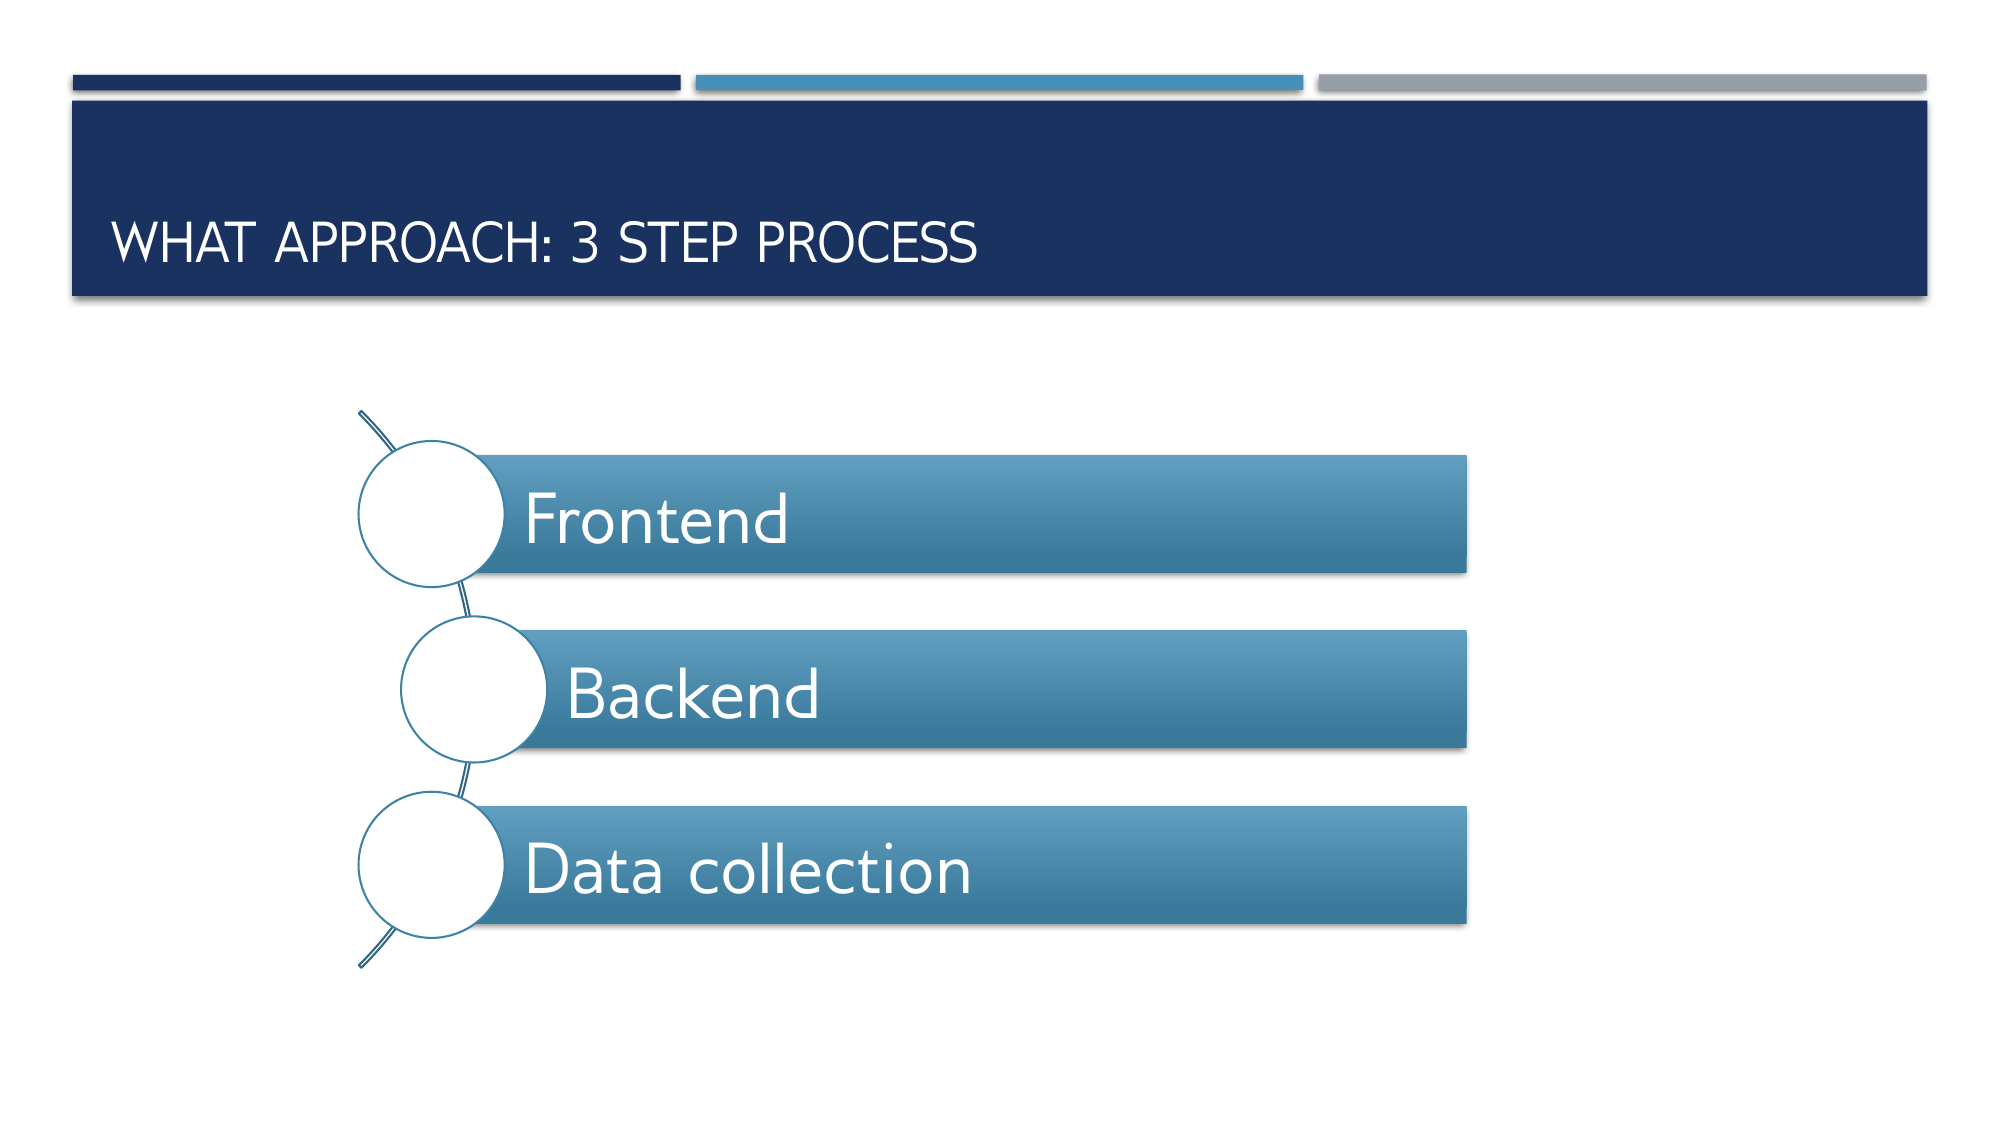

# What Approach: 3 step process

Frontend

Backend

Data collection